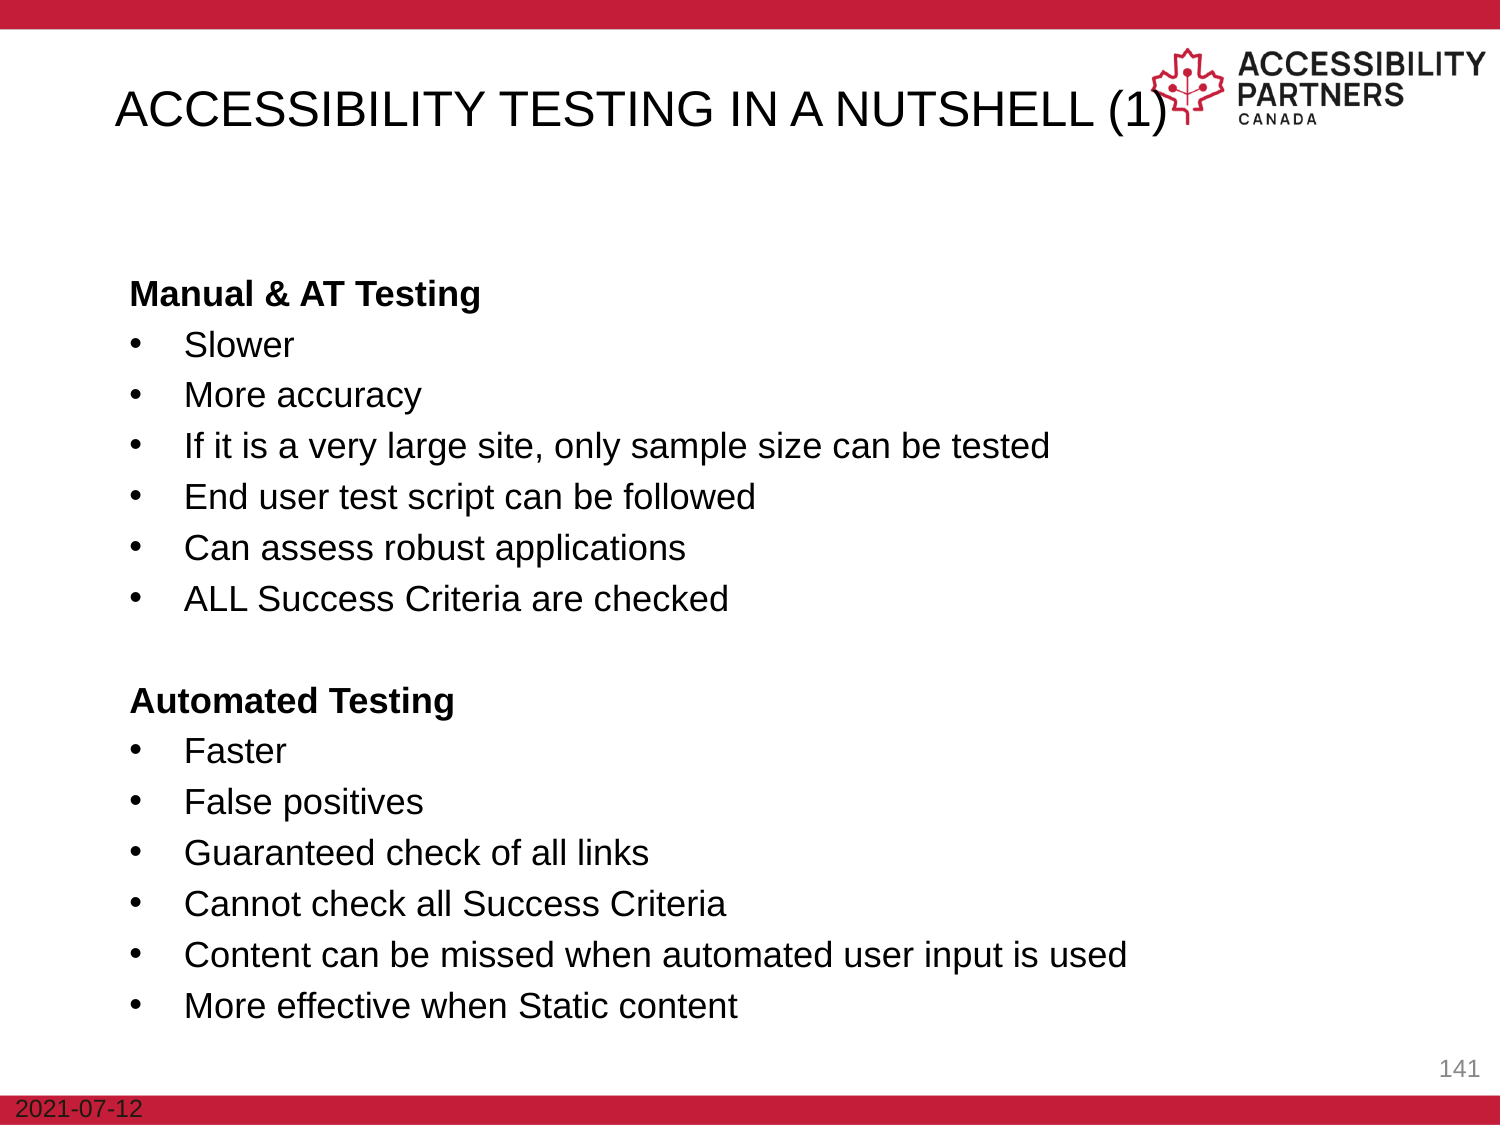

ACCESSIBILITY TESTING IN A NUTSHELL (1)
Manual & AT Testing
Slower
More accuracy
If it is a very large site, only sample size can be tested
End user test script can be followed
Can assess robust applications
ALL Success Criteria are checked

Automated Testing
Faster
False positives
Guaranteed check of all links
Cannot check all Success Criteria
Content can be missed when automated user input is used
More effective when Static content

141
2021-07-12